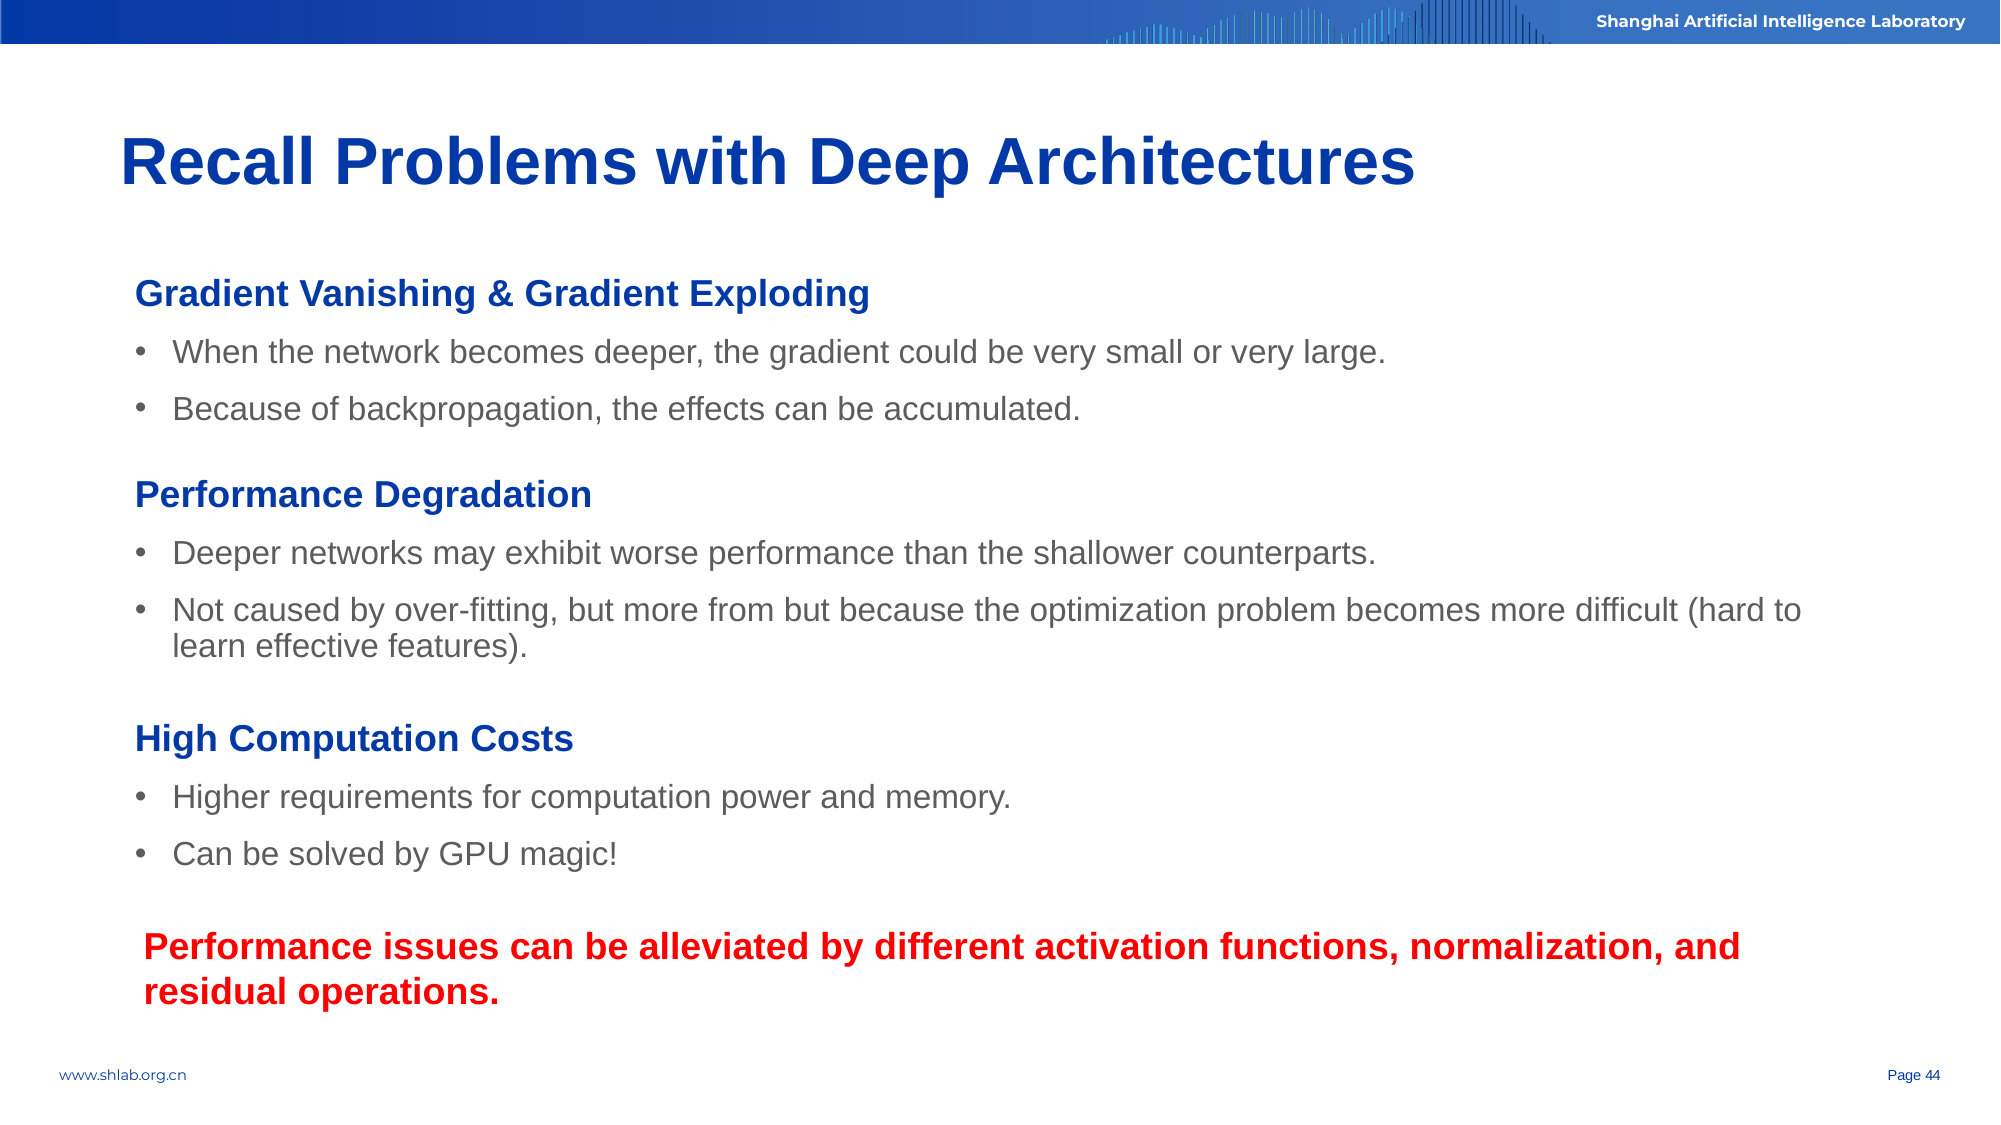

Recall Problems with Deep Architectures
Gradient Vanishing & Gradient Exploding
When the network becomes deeper, the gradient could be very small or very large.
Because of backpropagation, the effects can be accumulated.
Performance Degradation
Deeper networks may exhibit worse performance than the shallower counterparts.
Not caused by over-fitting, but more from but because the optimization problem becomes more difficult (hard to learn effective features).
High Computation Costs
Higher requirements for computation power and memory.
Can be solved by GPU magic!
Performance issues can be alleviated by different activation functions, normalization, and residual operations.